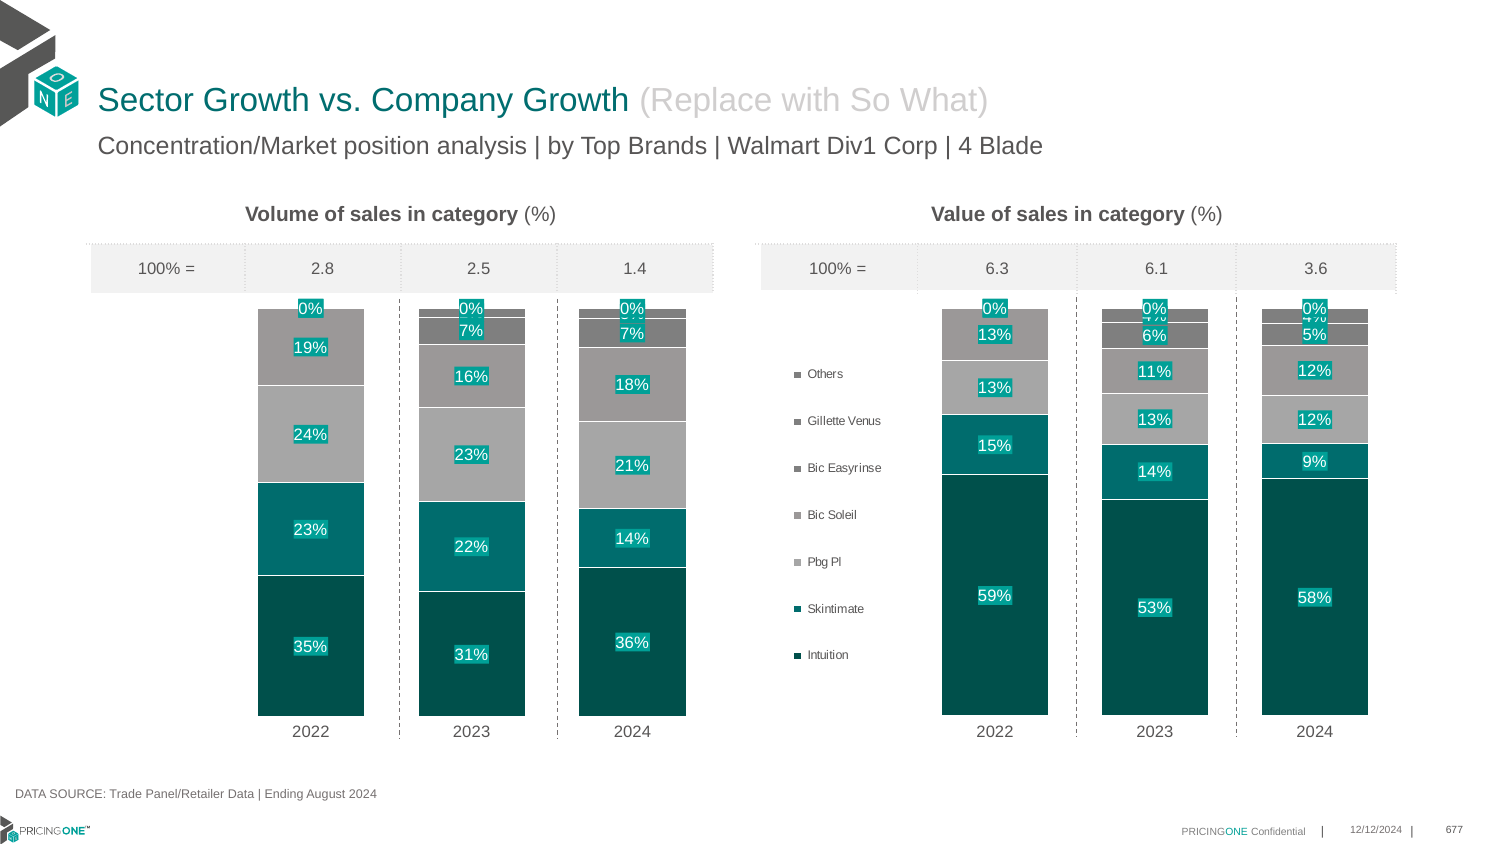

# Sector Growth vs. Company Growth (Replace with So What)
Concentration/Market position analysis | by Top Brands | Walmart Div1 Corp | 4 Blade
| Volume of sales in category (%) |  |  |  |
| --- | --- | --- | --- |
| 100% = | 2.8 | 2.5 | 1.4 |
| Value of sales in category (%) |  |  |  |
| --- | --- | --- | --- |
| 100% = | 6.3 | 6.1 | 3.6 |

### Chart

| Category | Intuition | Skintimate | Pbg Pl | Bic Soleil | Bic Easyrinse | Gillette Venus | Others |
|---|---|---|---|---|---|---|---|
| 2022 | 0.3450759113479122 | 0.22703842447655193 | 0.23850061182711657 | 0.1890823893474181 | 9.173795018412601e-05 | 0.0 | 0.00021092505081704563 |
| 2023 | 0.305396182771507 | 0.22075242520486382 | 0.2302037916068397 | 0.15565233962695033 | 0.06518204304039907 | 0.022740808729185887 | 7.240902025423524e-05 |
| 2024 | 0.36466683625665836 | 0.14426361853184122 | 0.21306109234175047 | 0.18249214595110902 | 0.06958305389527888 | 0.025797300715992125 | 0.00013595230736994655 |

### Chart

| Category | Intuition | Skintimate | Pbg Pl | Bic Soleil | Bic Easyrinse | Gillette Venus | Others |
|---|---|---|---|---|---|---|---|
| 2022 | 0.5909374709090583 | 0.14788482786171211 | 0.13162545948820242 | 0.1293571787999252 | 0.00010022746241985569 | 0.0 | 9.483547868207864e-05 |
| 2023 | 0.5310895992759405 | 0.13512572349406893 | 0.1253646862481899 | 0.10943980254341859 | 0.06390652055513184 | 0.0350453537967156 | 2.8314086534682882e-05 |
| 2024 | 0.5819841516683686 | 0.08539190078140697 | 0.11839210170676458 | 0.1231598127265571 | 0.05273960348894498 | 0.03827022533916476 | 6.220428879304413e-05 |
DATA SOURCE: Trade Panel/Retailer Data | Ending August 2024

12/12/2024
677